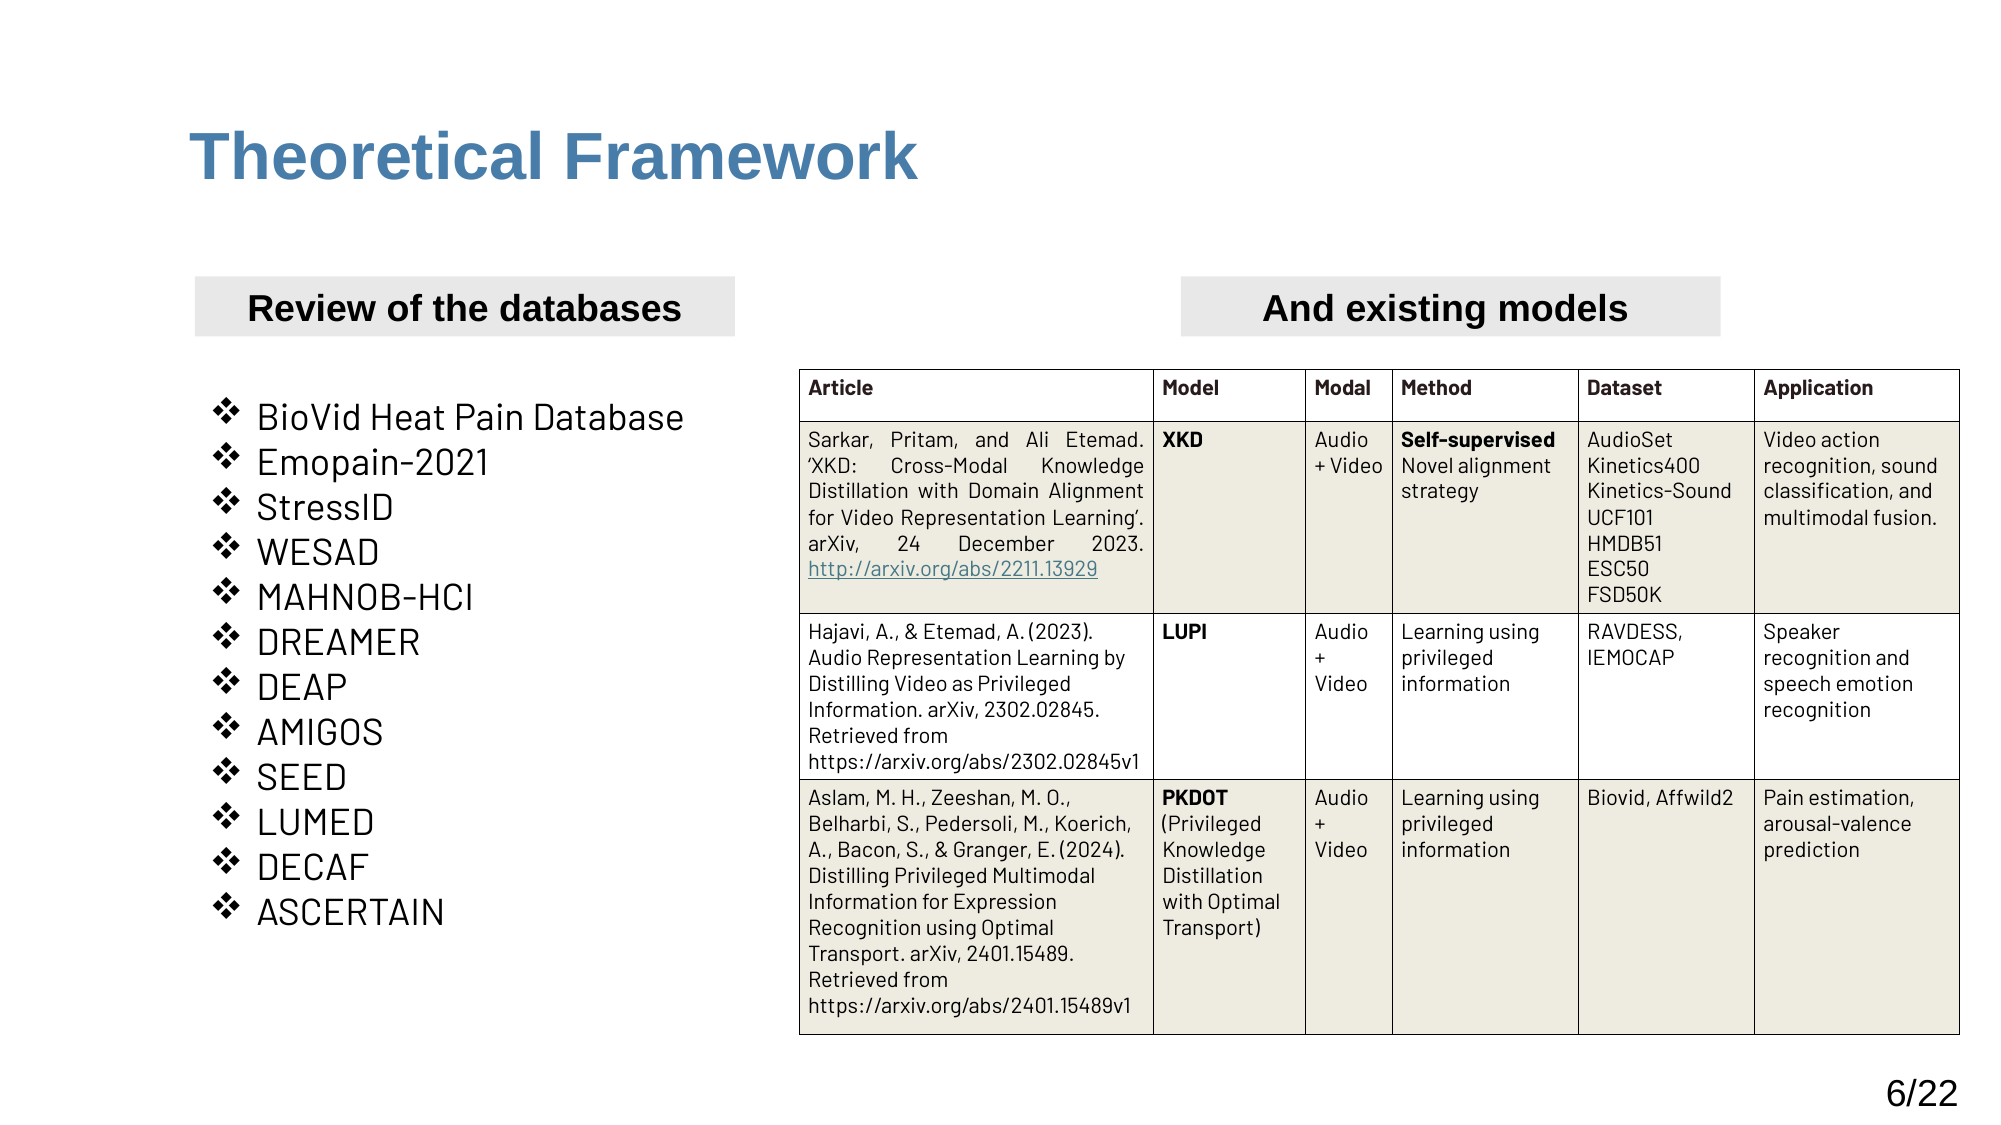

Theoretical Framework
Review of the databases
And existing models
| Article | Model | Modal | Method | Dataset | Application |
| --- | --- | --- | --- | --- | --- |
| Sarkar, Pritam, and Ali Etemad. ‘XKD: Cross-Modal Knowledge Distillation with Domain Alignment for Video Representation Learning’. arXiv, 24 December 2023. http://arxiv.org/abs/2211.13929 | XKD | Audio + Video | Self-supervised Novel alignment strategy | AudioSet Kinetics400 Kinetics-Sound UCF101 HMDB51 ESC50 FSD50K | Video action recognition, sound classification, and multimodal fusion. |
| Hajavi, A., & Etemad, A. (2023). Audio Representation Learning by Distilling Video as Privileged Information. arXiv, 2302.02845. Retrieved from https://arxiv.org/abs/2302.02845v1 | LUPI | Audio + Video | Learning using privileged information | RAVDESS, IEMOCAP | Speaker recognition and speech emotion recognition |
| Aslam, M. H., Zeeshan, M. O., Belharbi, S., Pedersoli, M., Koerich, A., Bacon, S., & Granger, E. (2024). Distilling Privileged Multimodal Information for Expression Recognition using Optimal Transport. arXiv, 2401.15489. Retrieved from https://arxiv.org/abs/2401.15489v1 | PKDOT (Privileged Knowledge Distillation with Optimal Transport) | Audio + Video | Learning using privileged information | Biovid, Affwild2 | Pain estimation, arousal-valence prediction |
BioVid Heat Pain Database
Emopain-2021
StressID
WESAD
MAHNOB-HCI
DREAMER
DEAP
AMIGOS
SEED
LUMED
DECAF
ASCERTAIN
6/22